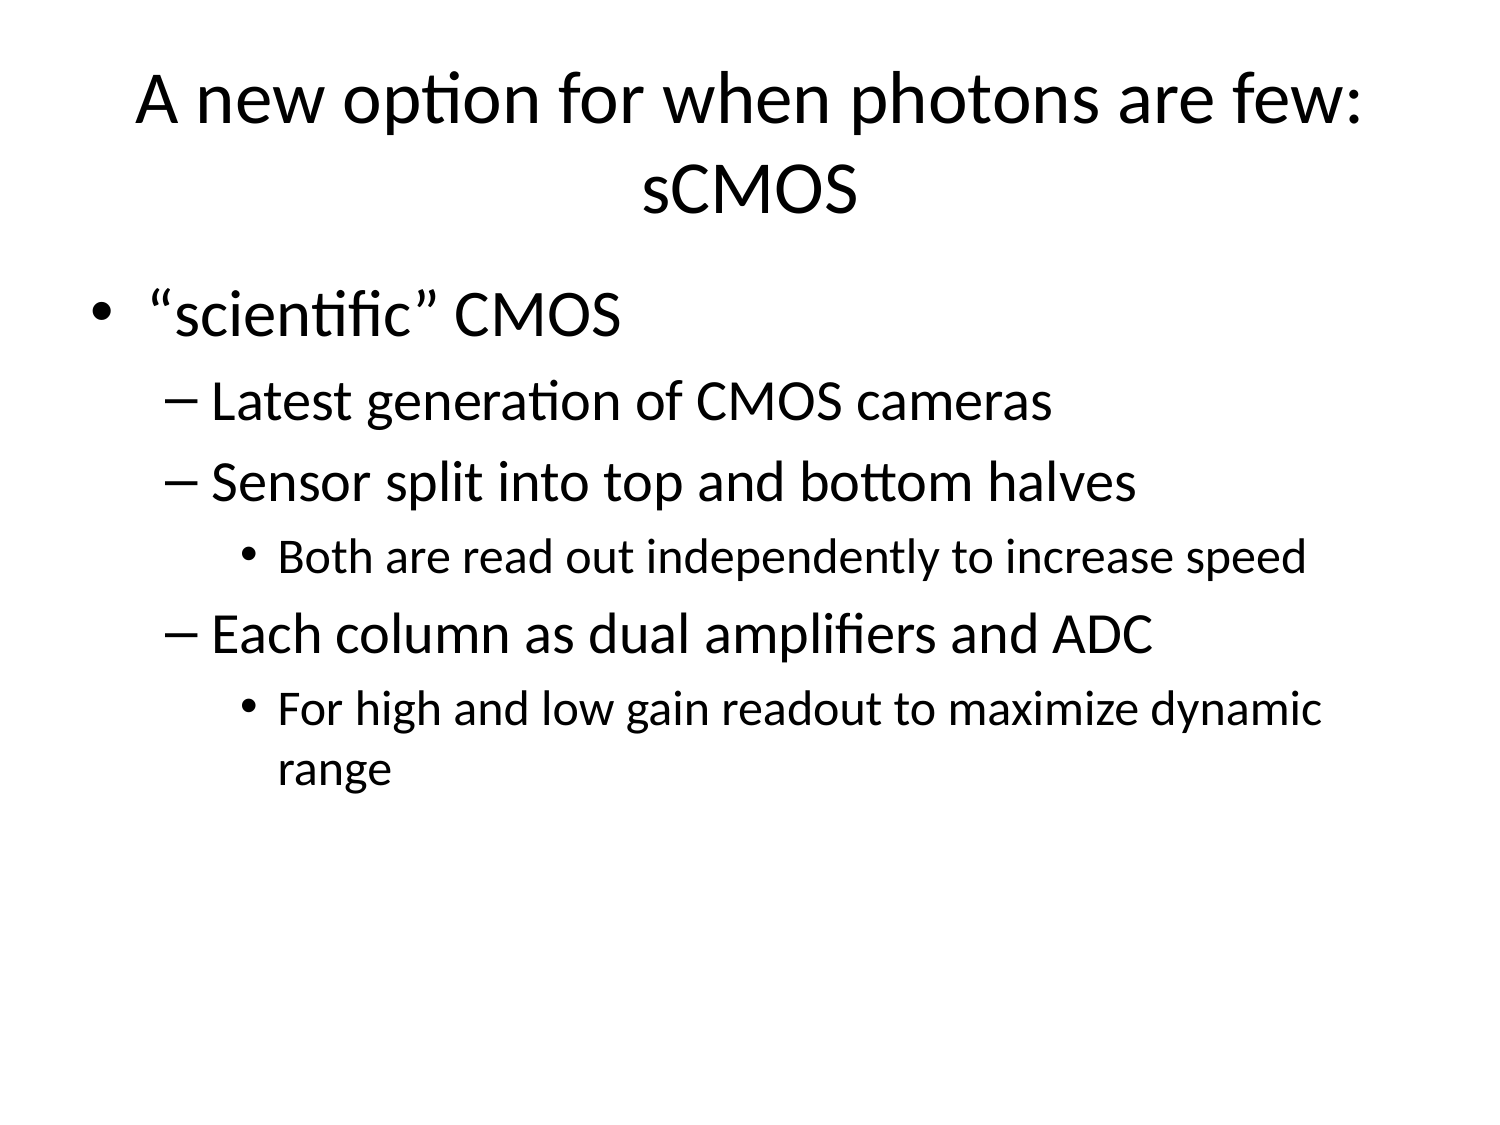

# A new option for when photons are few: sCMOS
“scientific” CMOS
Latest generation of CMOS cameras
Sensor split into top and bottom halves
Both are read out independently to increase speed
Each column as dual amplifiers and ADC
For high and low gain readout to maximize dynamic range